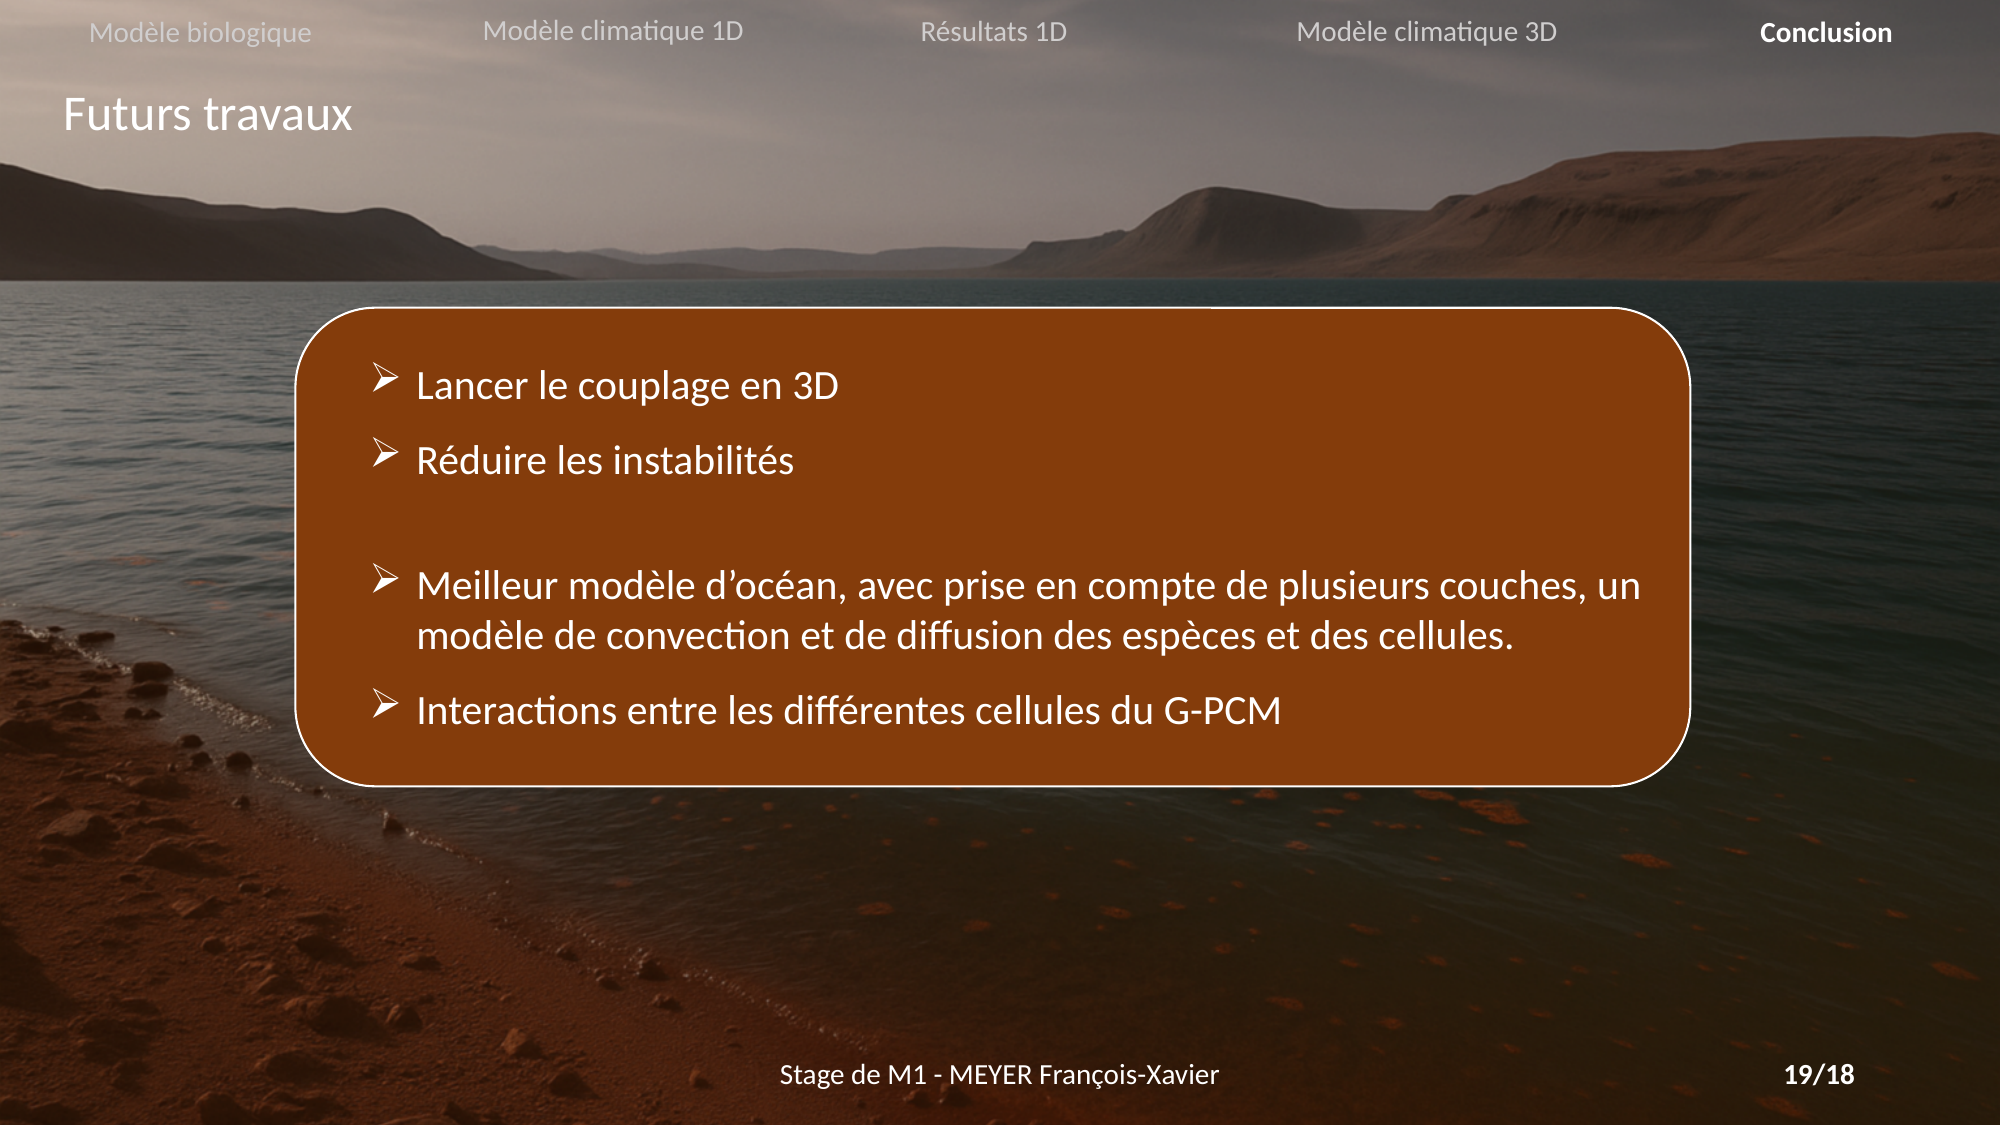

Modèle climatique 1D
Résultats 1D
Modèle climatique 3D
Modèle biologique
Conclusion
Futurs travaux

Lancer le couplage en 3D
Réduire les instabilités

Meilleur modèle d’océan, avec prise en compte de plusieurs couches, un modèle de convection et de diffusion des espèces et des cellules.
Interactions entre les différentes cellules du G-PCM